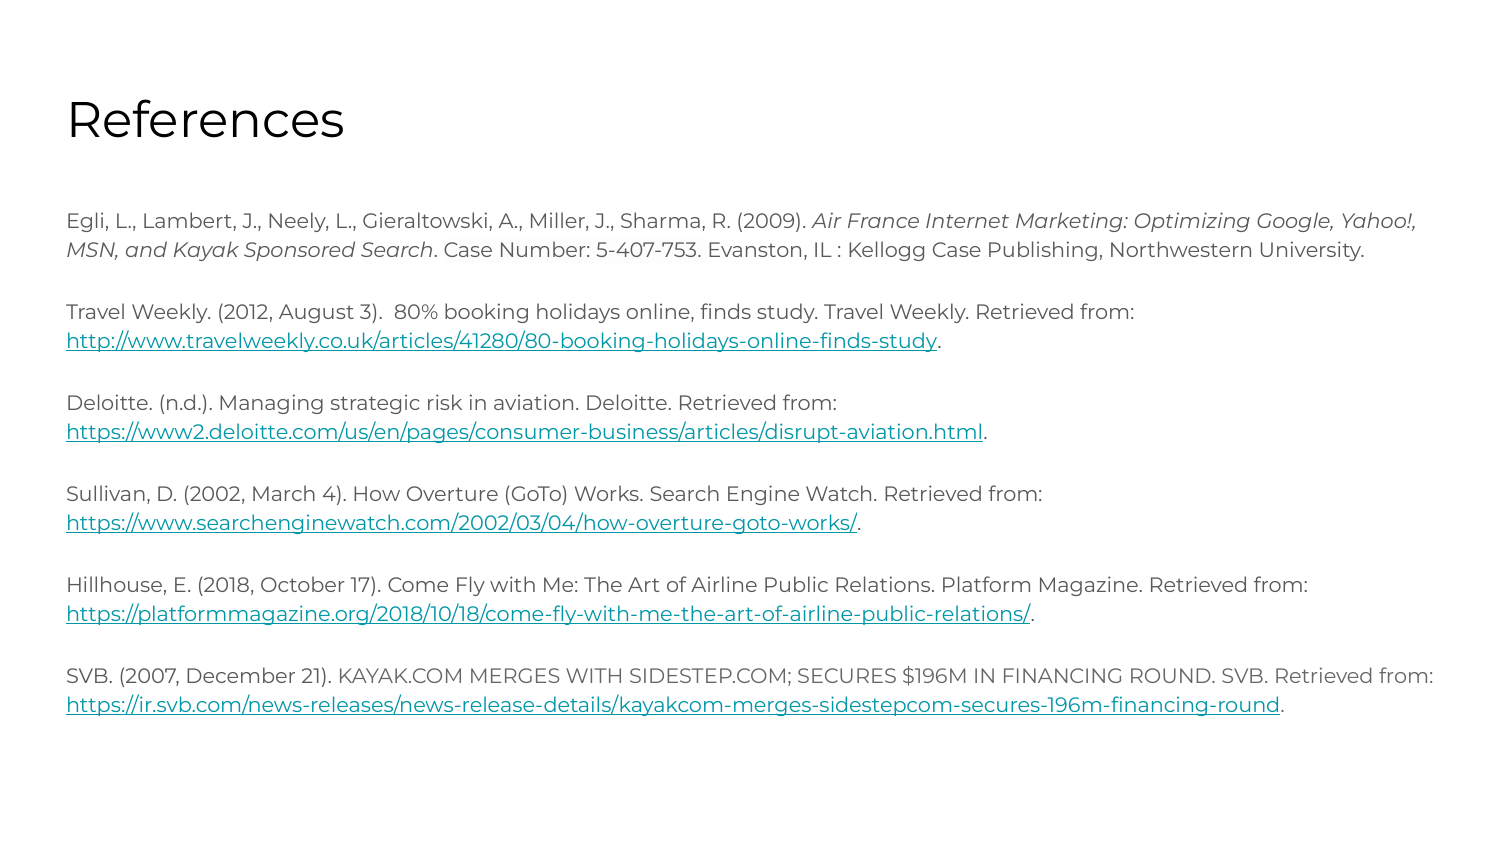

# References
Egli, L., Lambert, J., Neely, L., Gieraltowski, A., Miller, J., Sharma, R. (2009). Air France Internet Marketing: Optimizing Google, Yahoo!, MSN, and Kayak Sponsored Search. Case Number: 5-407-753. Evanston, IL : Kellogg Case Publishing, Northwestern University.
Travel Weekly. (2012, August 3).  80% booking holidays online, finds study. Travel Weekly. Retrieved from: http://www.travelweekly.co.uk/articles/41280/80-booking-holidays-online-finds-study.
Deloitte. (n.d.). Managing strategic risk in aviation. Deloitte. Retrieved from: https://www2.deloitte.com/us/en/pages/consumer-business/articles/disrupt-aviation.html.
Sullivan, D. (2002, March 4). How Overture (GoTo) Works. Search Engine Watch. Retrieved from: https://www.searchenginewatch.com/2002/03/04/how-overture-goto-works/.
Hillhouse, E. (2018, October 17). Come Fly with Me: The Art of Airline Public Relations. Platform Magazine. Retrieved from: https://platformmagazine.org/2018/10/18/come-fly-with-me-the-art-of-airline-public-relations/.
SVB. (2007, December 21). KAYAK.COM MERGES WITH SIDESTEP.COM; SECURES $196M IN FINANCING ROUND. SVB. Retrieved from: https://ir.svb.com/news-releases/news-release-details/kayakcom-merges-sidestepcom-secures-196m-financing-round.